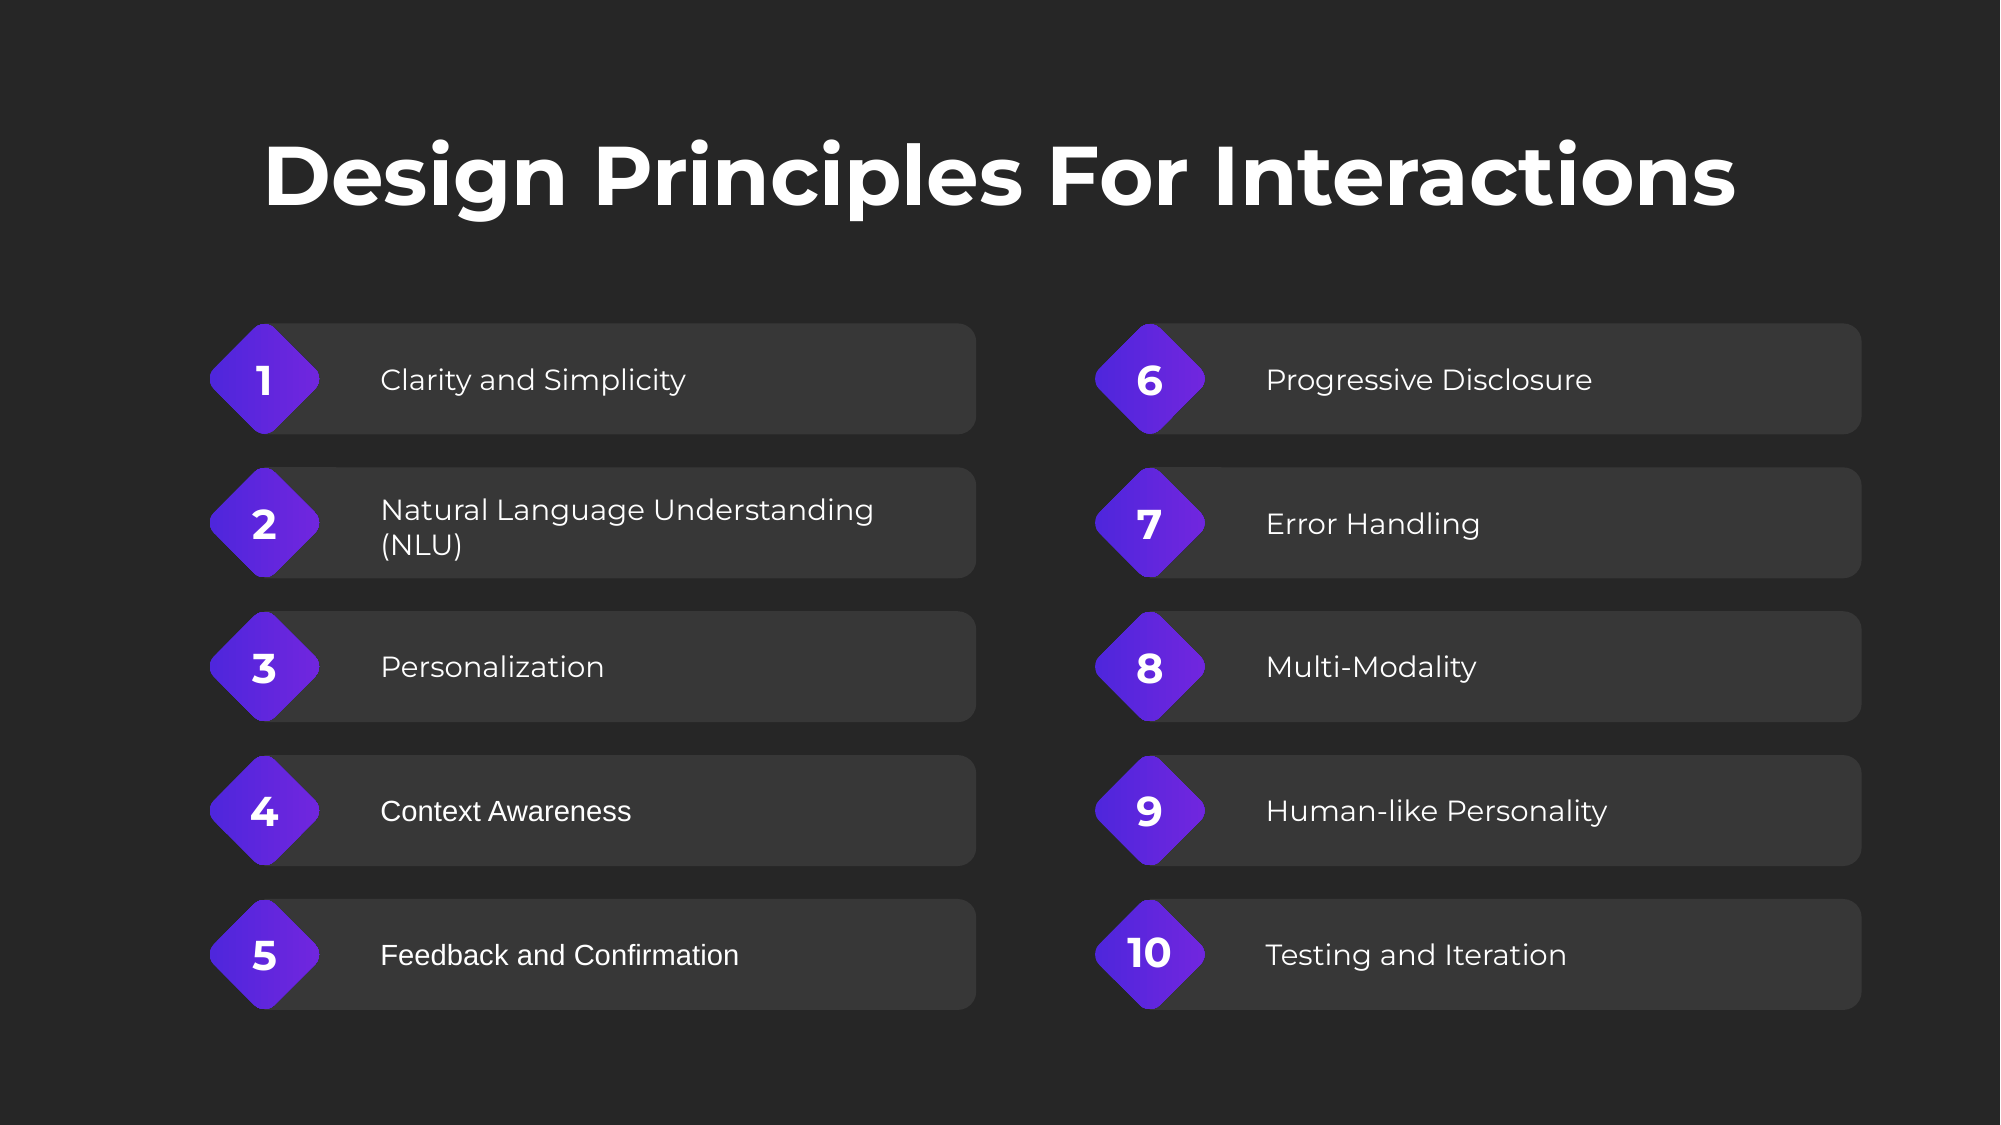

Design Principles For Interactions

6
Progressive Disclosure

1
Clarity and Simplicity

7
Error Handling

Natural Language Understanding (NLU)
2

3
Personalization

8
Multi-Modality

4
Context Awareness

9
Human-like Personality

5
Feedback and Confirmation

10
Testing and Iteration